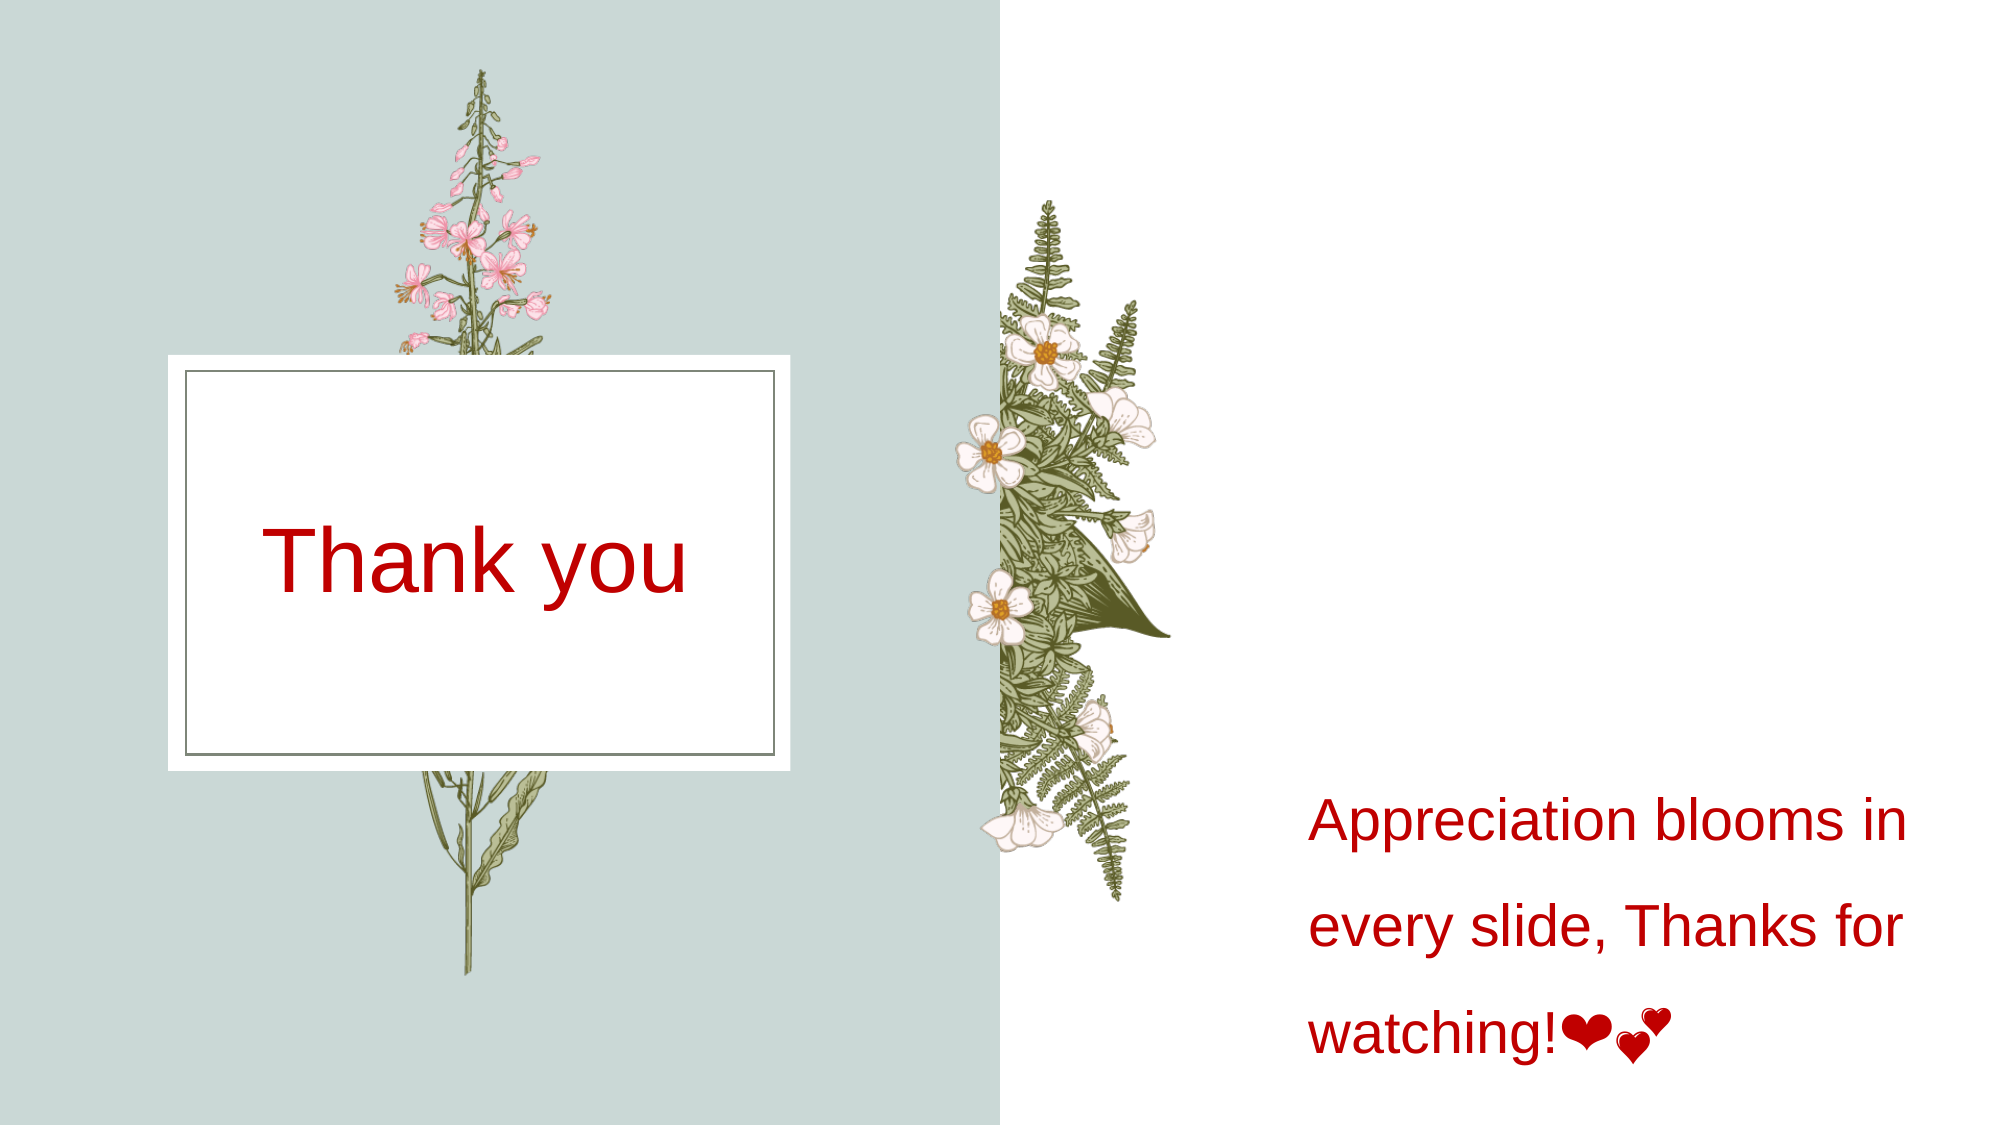

# Thank you
Appreciation blooms in every slide, Thanks for watching!❤️💕